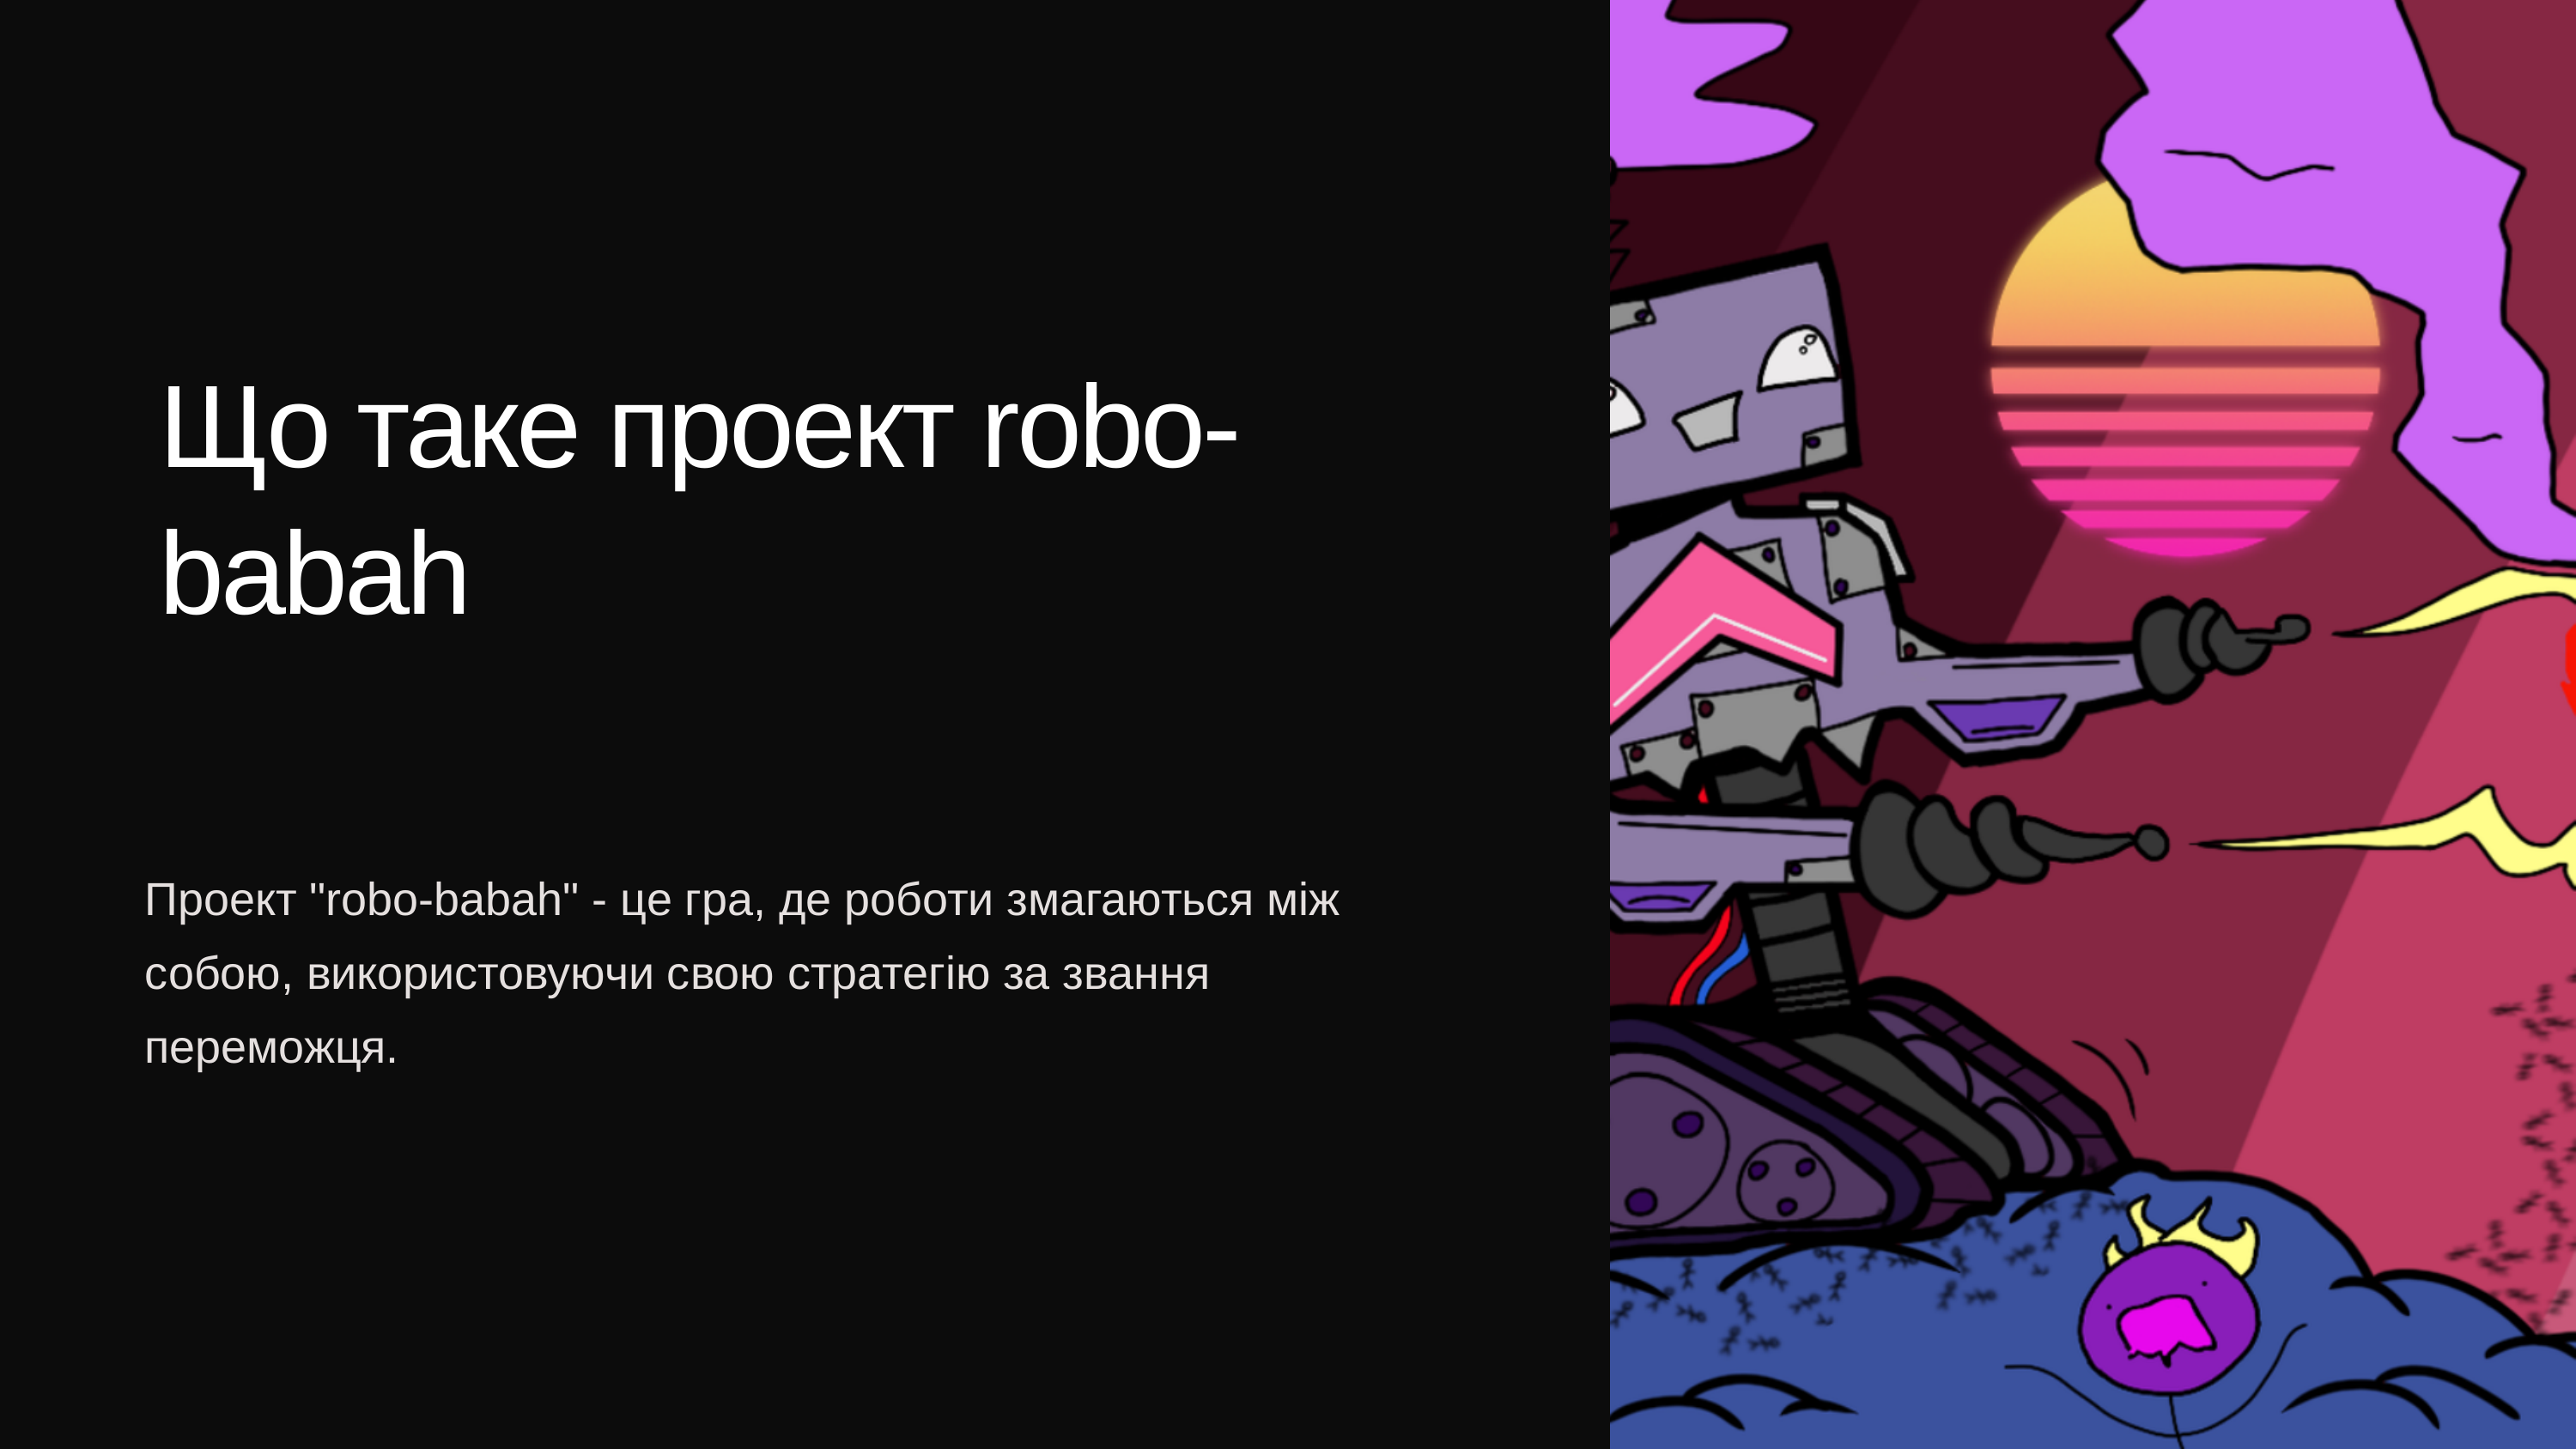

Що таке проект robo-babah
Проект "robo-babah" - це гра, де роботи змагаються між собою, використовуючи свою стратегію за звання переможця.